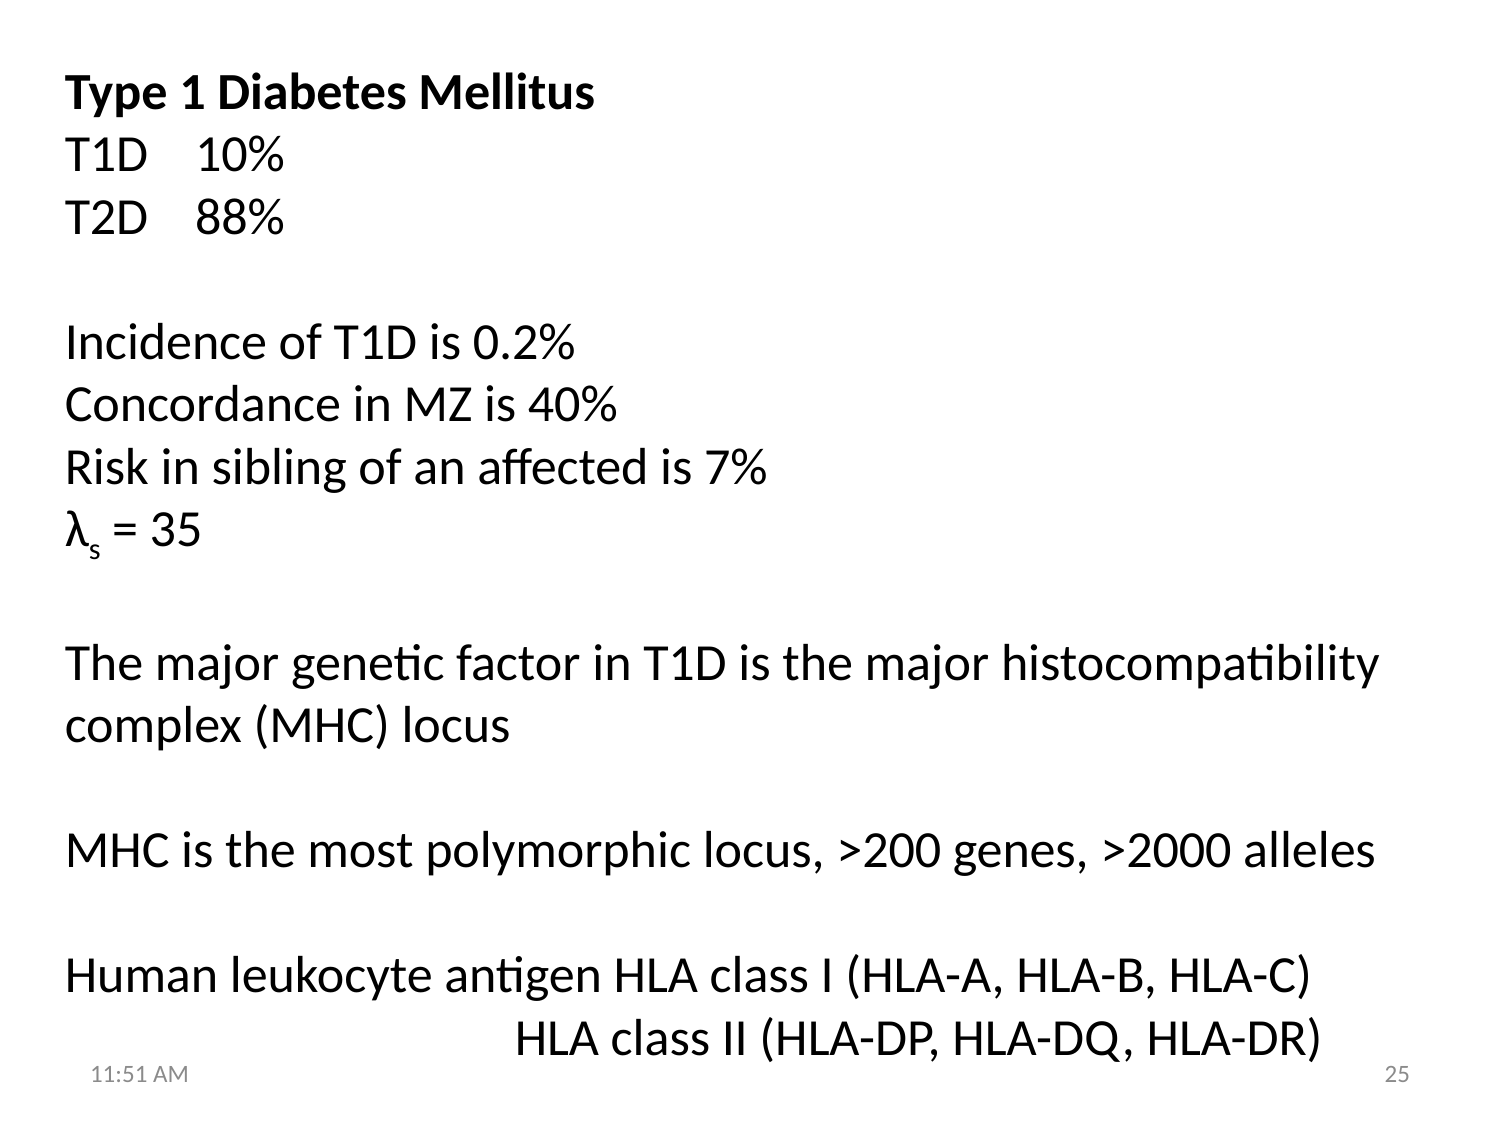

Type 1 Diabetes Mellitus
T1D    10%
T2D    88%

Incidence of T1D is 0.2%
Concordance in MZ is 40%
Risk in sibling of an affected is 7%
λs = 35

The major genetic factor in T1D is the major histocompatibility complex (MHC) locus

MHC is the most polymorphic locus, >200 genes, >2000 alleles

Human leukocyte antigen HLA class I (HLA-A, HLA-B, HLA-C)
			HLA class II (HLA-DP, HLA-DQ, HLA-DR)
11:51 AM
25